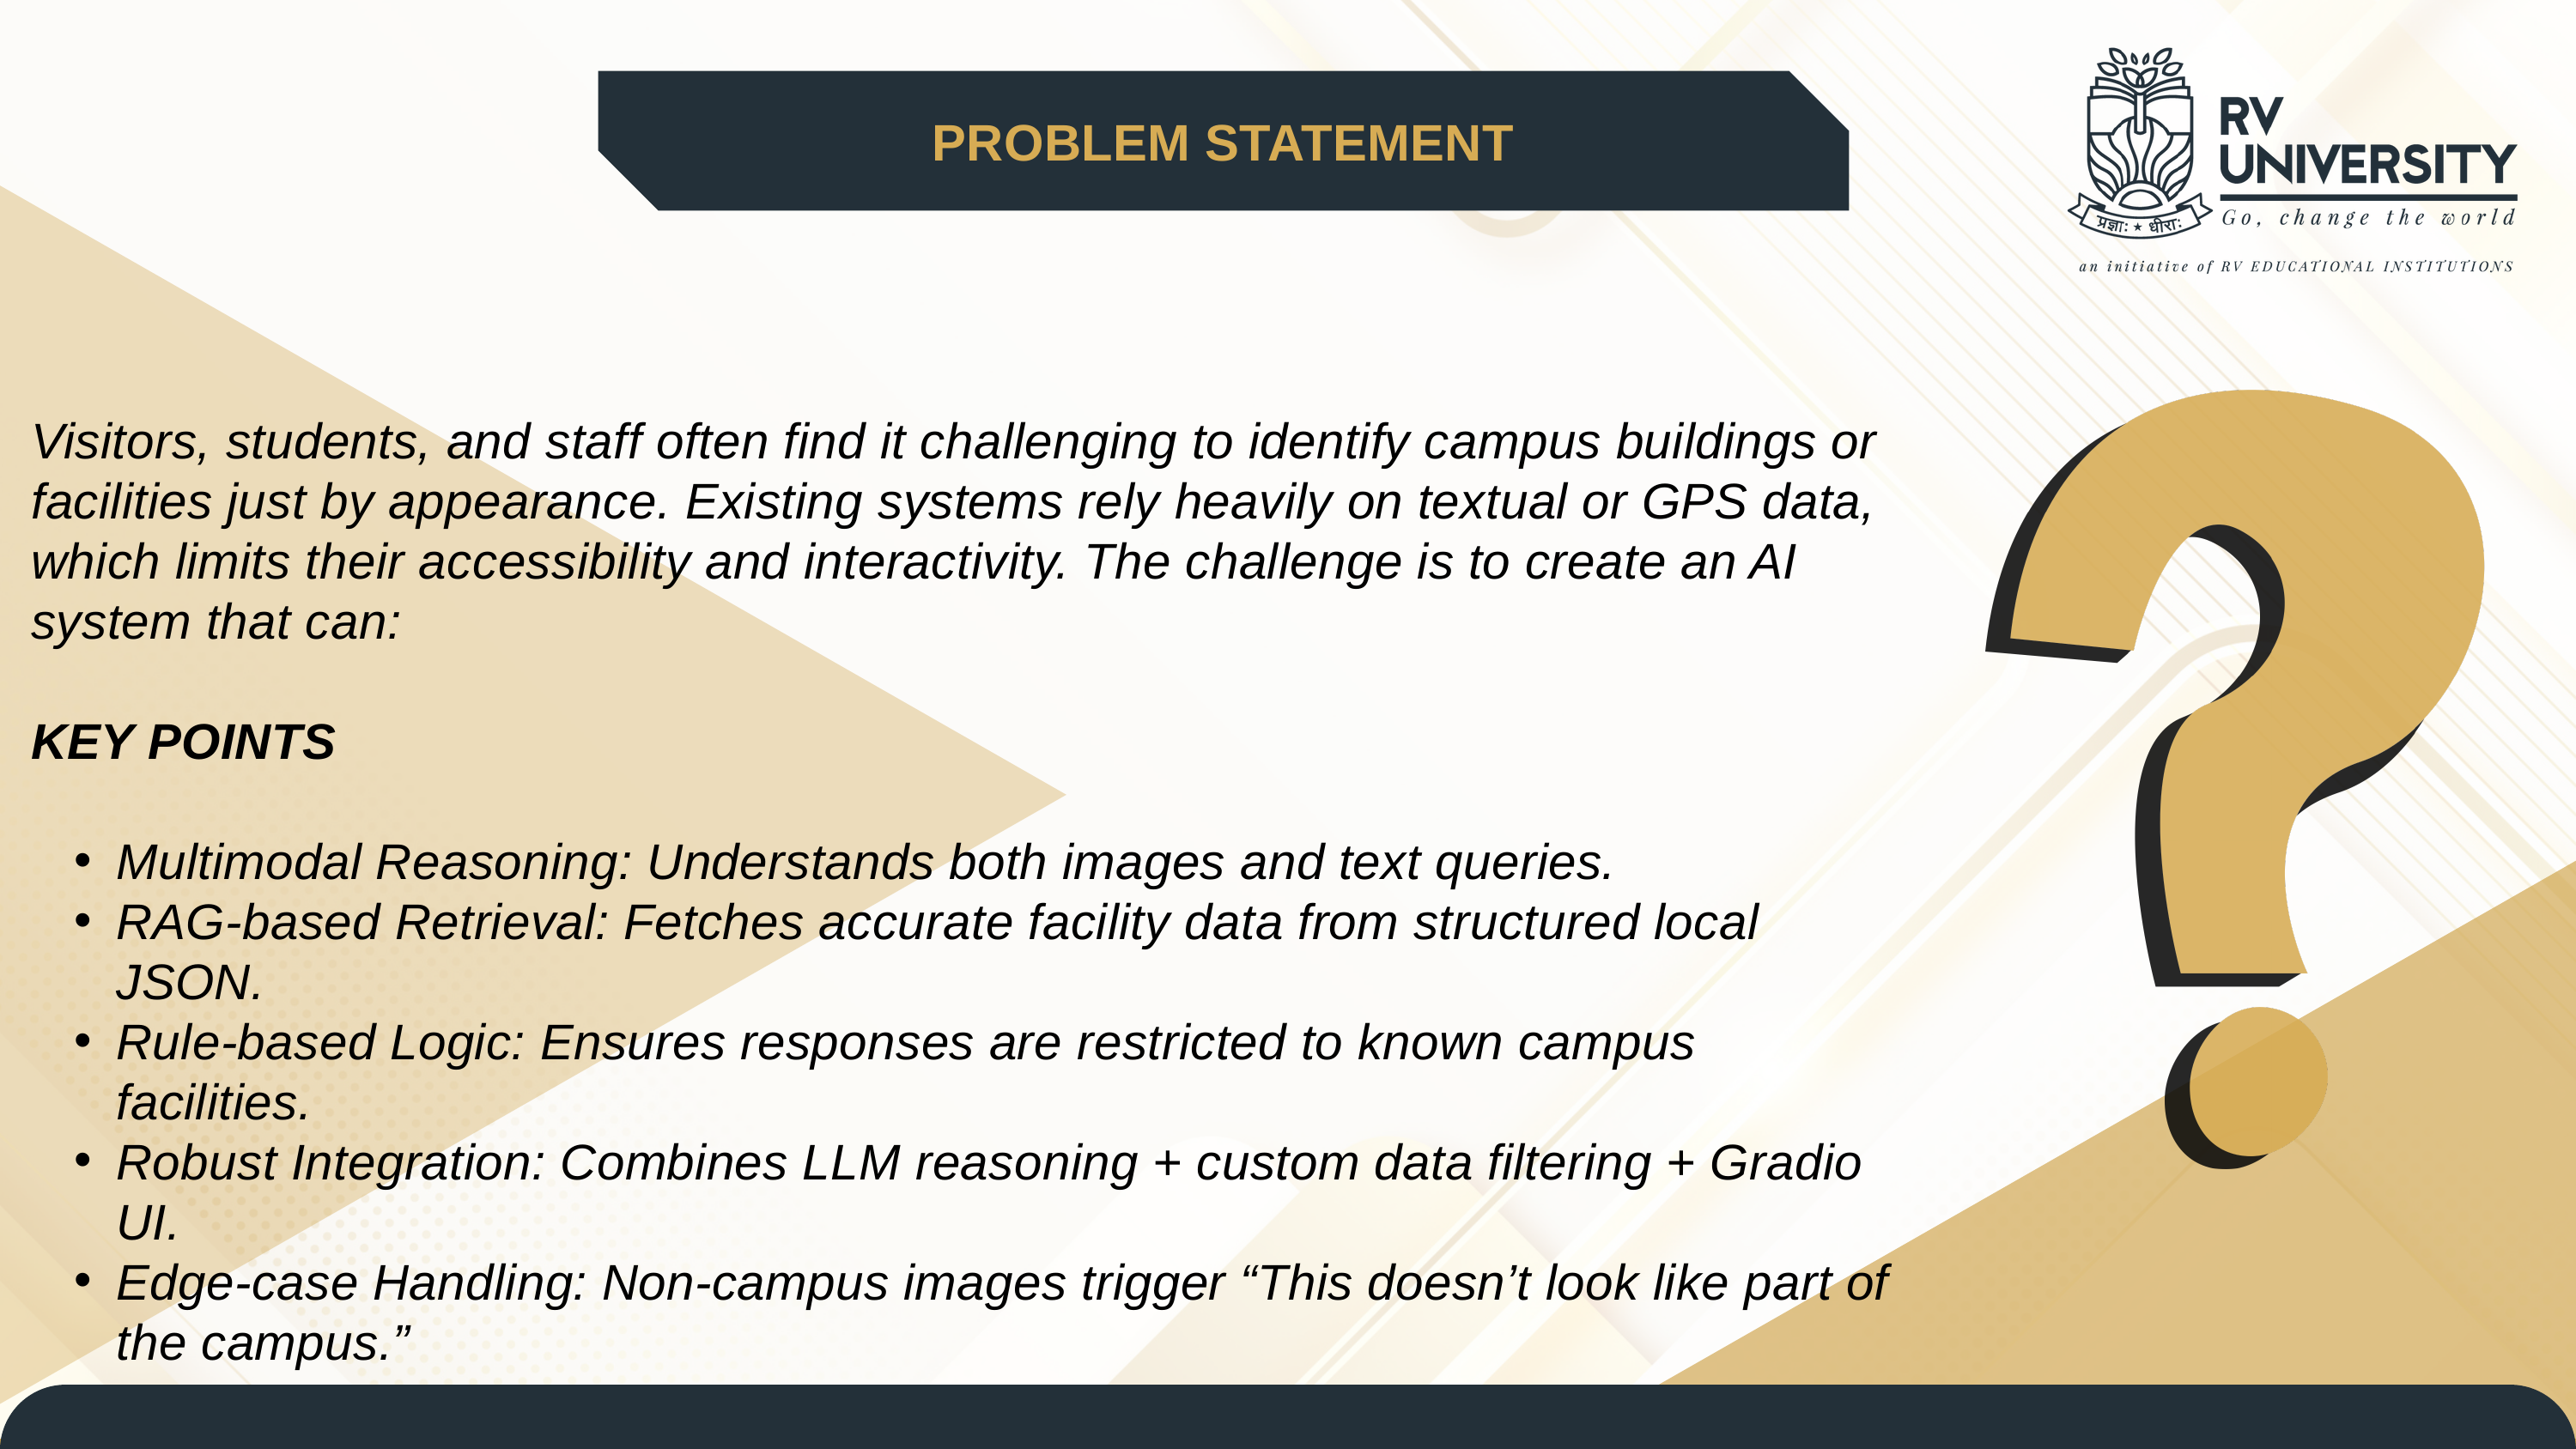

PROBLEM STATEMENT

Visitors, students, and staff often find it challenging to identify campus buildings or facilities just by appearance. Existing systems rely heavily on textual or GPS data, which limits their accessibility and interactivity. The challenge is to create an AI system that can:

KEY POINTS

Multimodal Reasoning: Understands both images and text queries.
RAG-based Retrieval: Fetches accurate facility data from structured local JSON.
Rule-based Logic: Ensures responses are restricted to known campus facilities.
Robust Integration: Combines LLM reasoning + custom data filtering + Gradio UI.
Edge-case Handling: Non-campus images trigger “This doesn’t look like part of the campus.”